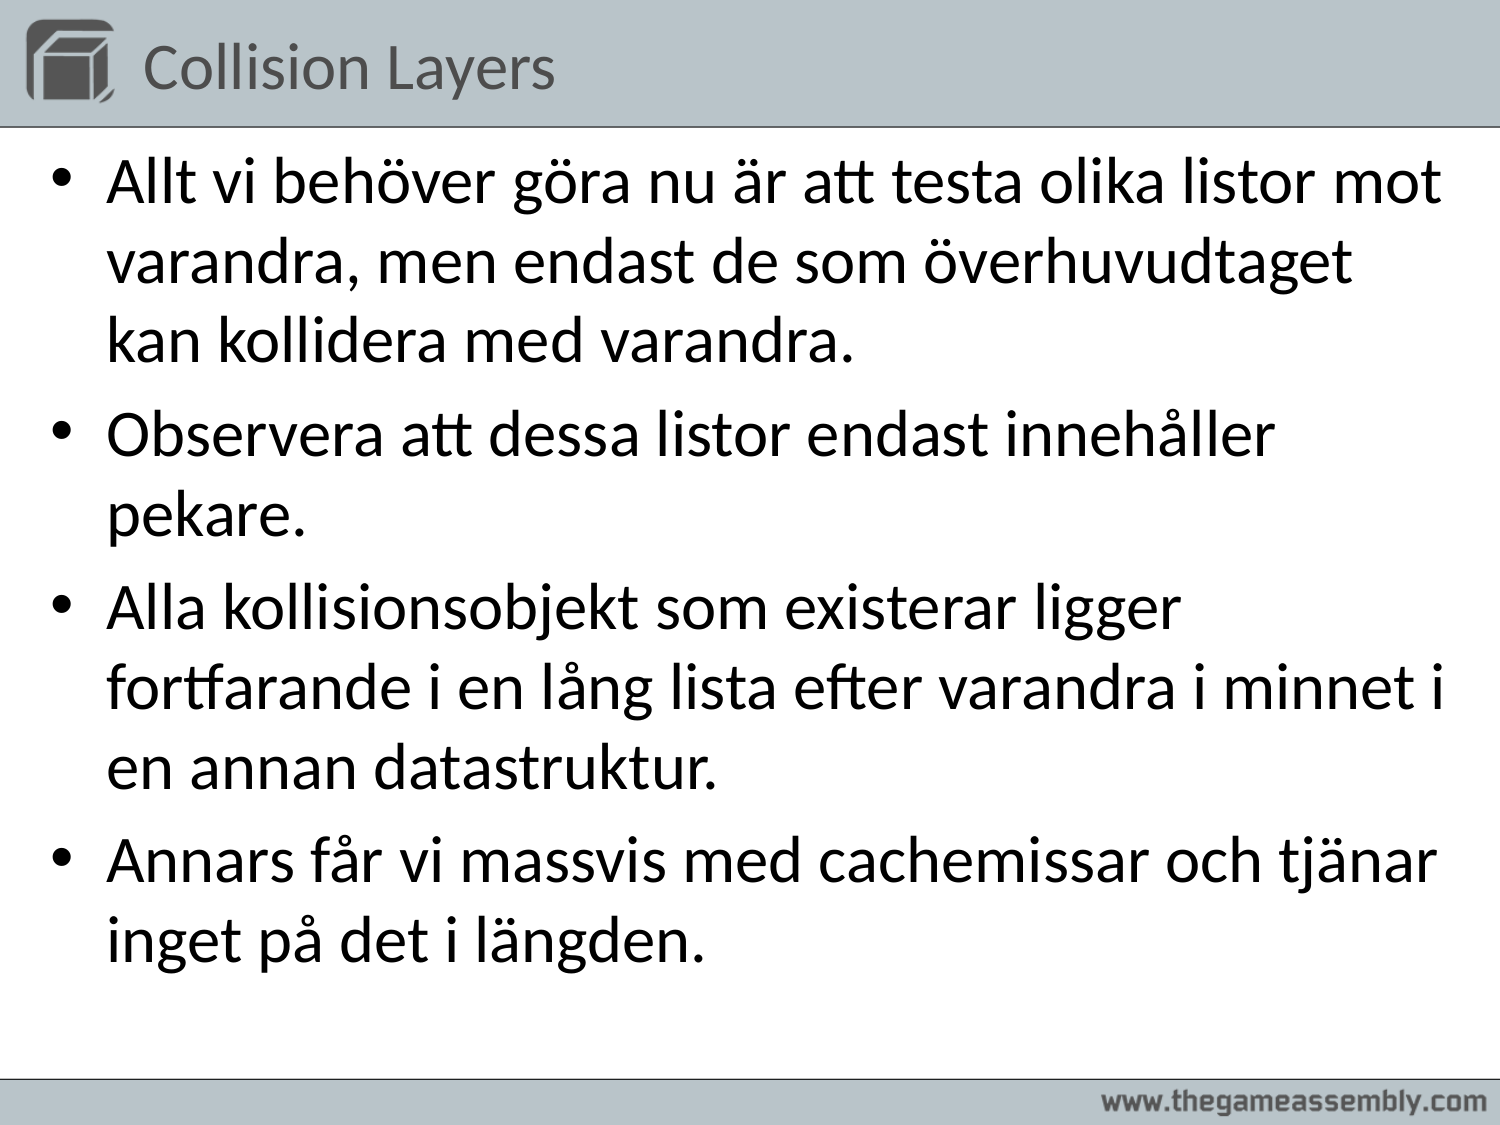

# Collision Layers
Allt vi behöver göra nu är att testa olika listor mot varandra, men endast de som överhuvudtaget kan kollidera med varandra.
Observera att dessa listor endast innehåller pekare.
Alla kollisionsobjekt som existerar ligger fortfarande i en lång lista efter varandra i minnet i en annan datastruktur.
Annars får vi massvis med cachemissar och tjänar inget på det i längden.